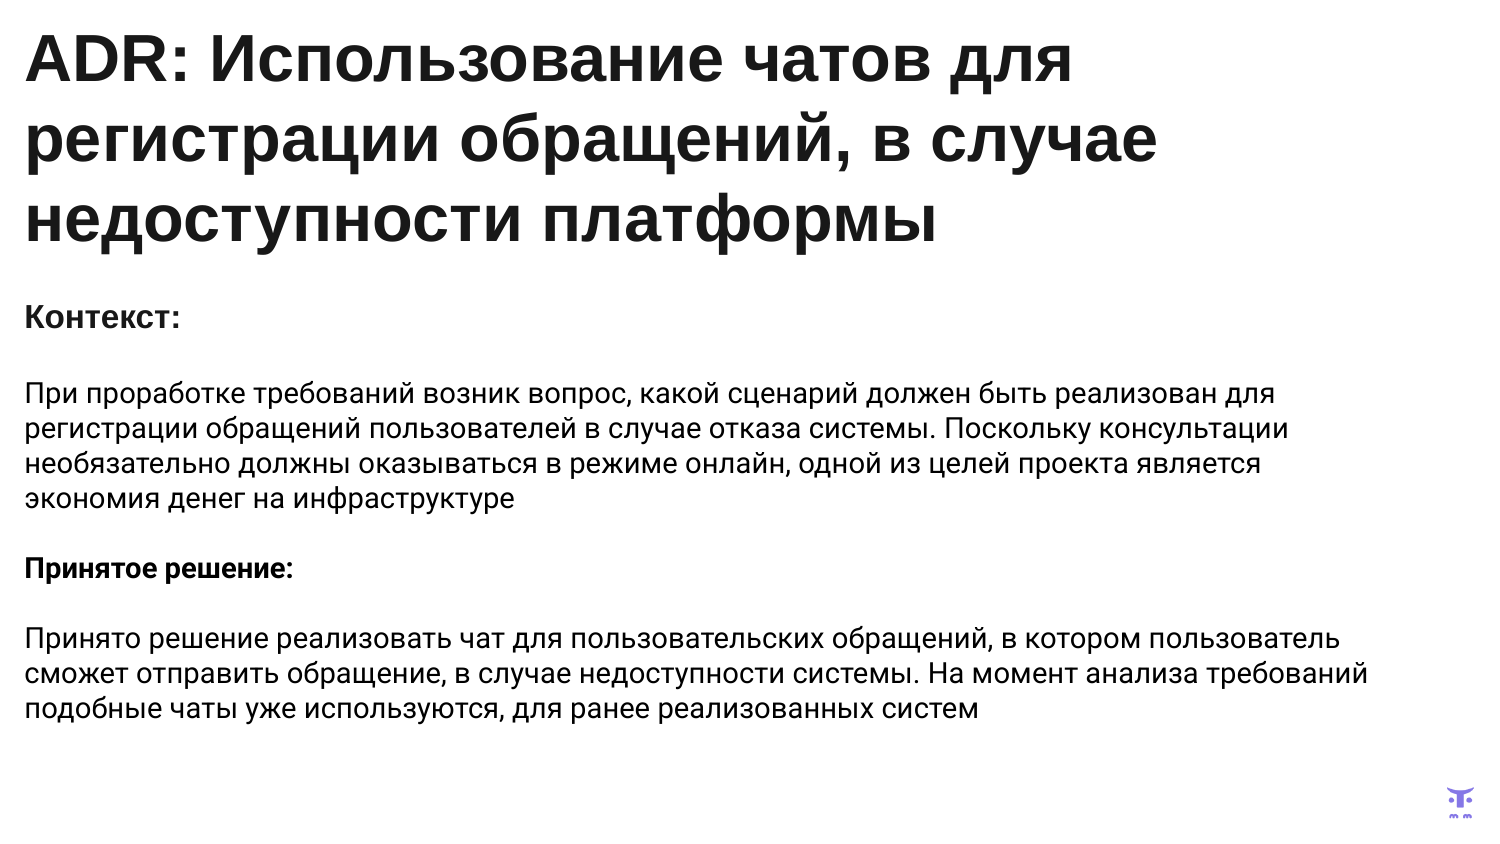

# ADR: Использование чатов для регистрации обращений, в случае недоступности платформы Контекст: При проработке требований возник вопрос, какой сценарий должен быть реализован для регистрации обращений пользователей в случае отказа системы. Поскольку консультации необязательно должны оказываться в режиме онлайн, одной из целей проекта является экономия денег на инфраструктуре Принятое решение: Принято решение реализовать чат для пользовательских обращений, в котором пользователь сможет отправить обращение, в случае недоступности системы. На момент анализа требований подобные чаты уже используются, для ранее реализованных систем